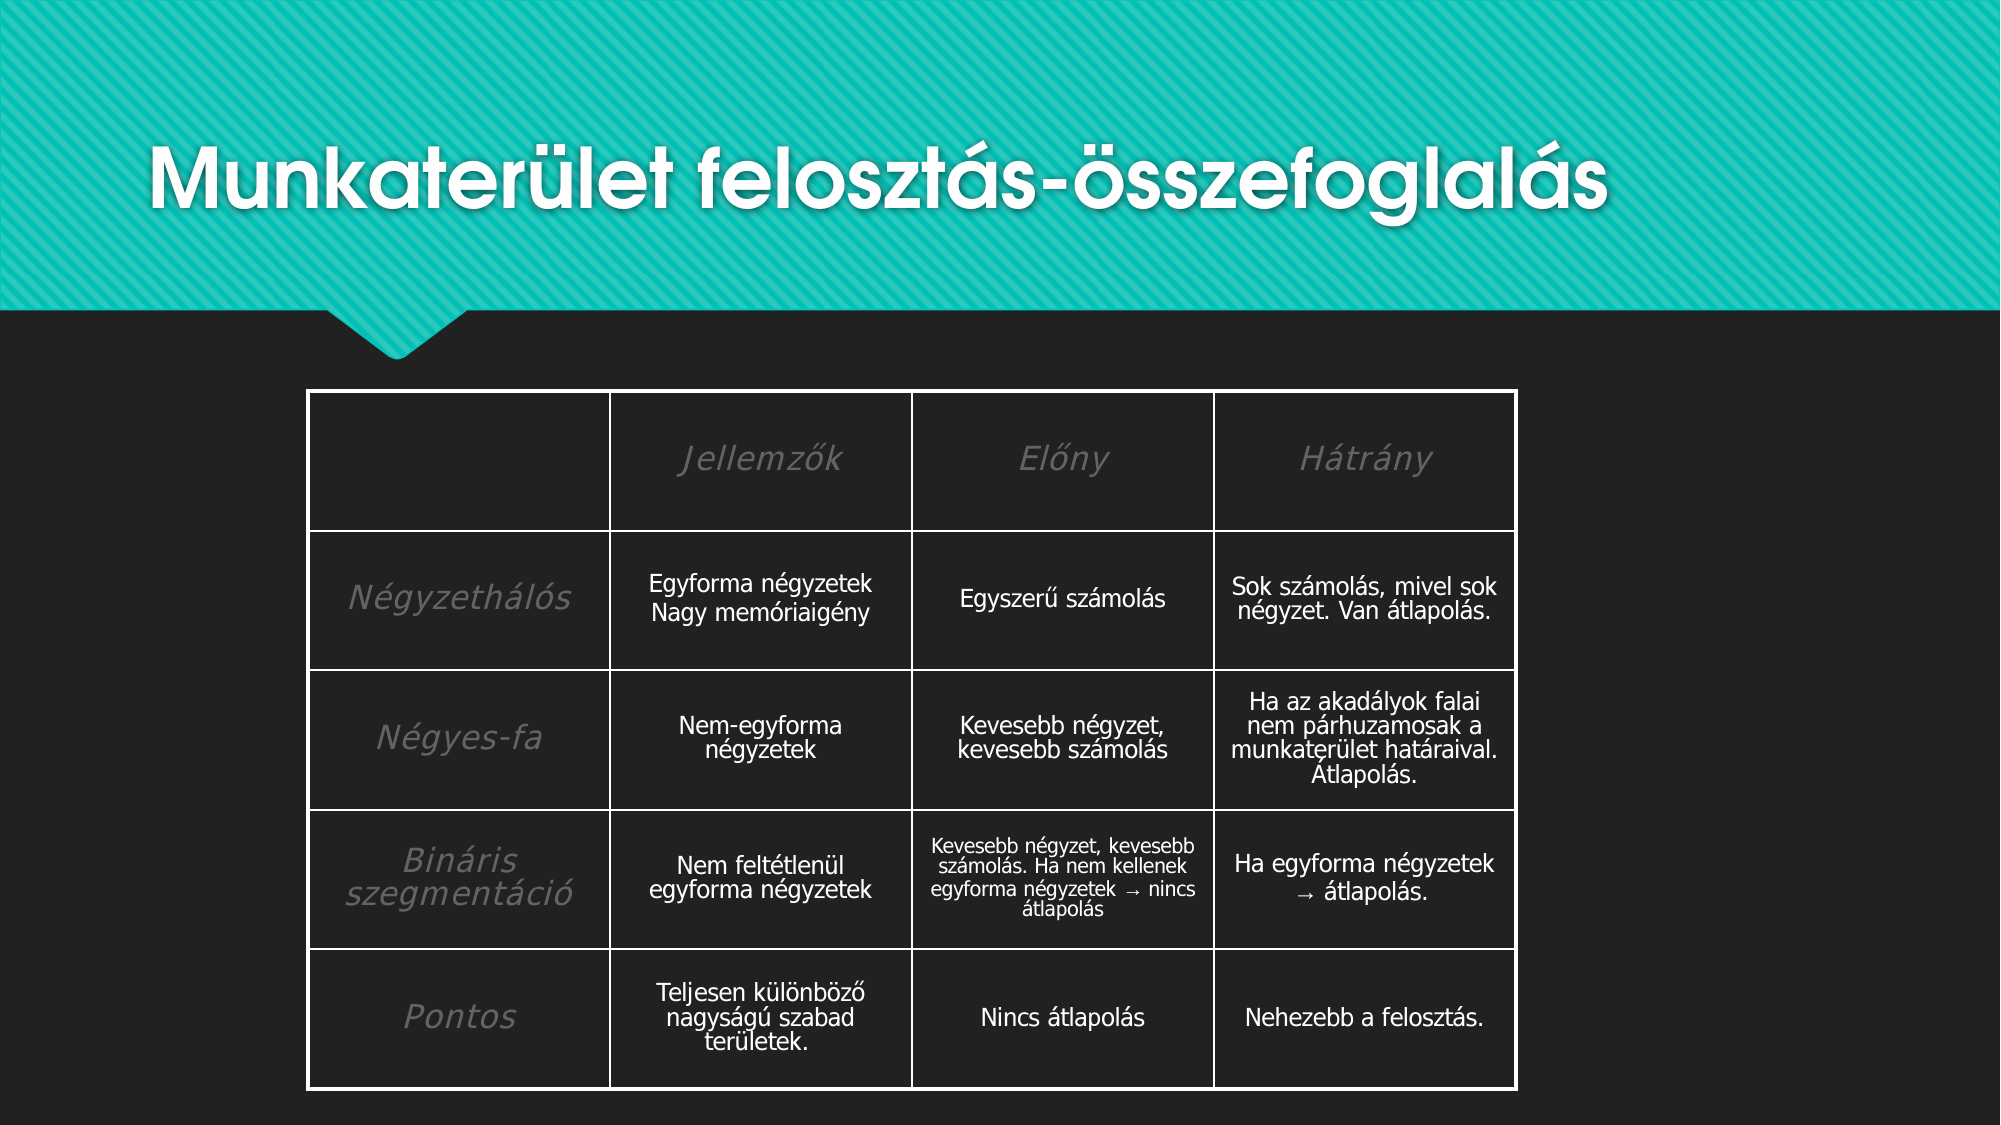

# Munkaterület felosztás-összefoglalás
|  | Jellemzők | Előny | Hátrány |
| --- | --- | --- | --- |
| Négyzethálós | Egyforma négyzetek Nagy memóriaigény | Egyszerű számolás | Sok számolás, mivel sok négyzet. Van átlapolás. |
| Négyes-fa | Nem-egyforma négyzetek | Kevesebb négyzet, kevesebb számolás | Ha az akadályok falai nem párhuzamosak a munkaterület határaival. Átlapolás. |
| Bináris szegmentáció | Nem feltétlenül egyforma négyzetek | Kevesebb négyzet, kevesebb számolás. Ha nem kellenek egyforma négyzetek → nincs átlapolás | Ha egyforma négyzetek → átlapolás. |
| Pontos | Teljesen különböző nagyságú szabad területek. | Nincs átlapolás | Nehezebb a felosztás. |